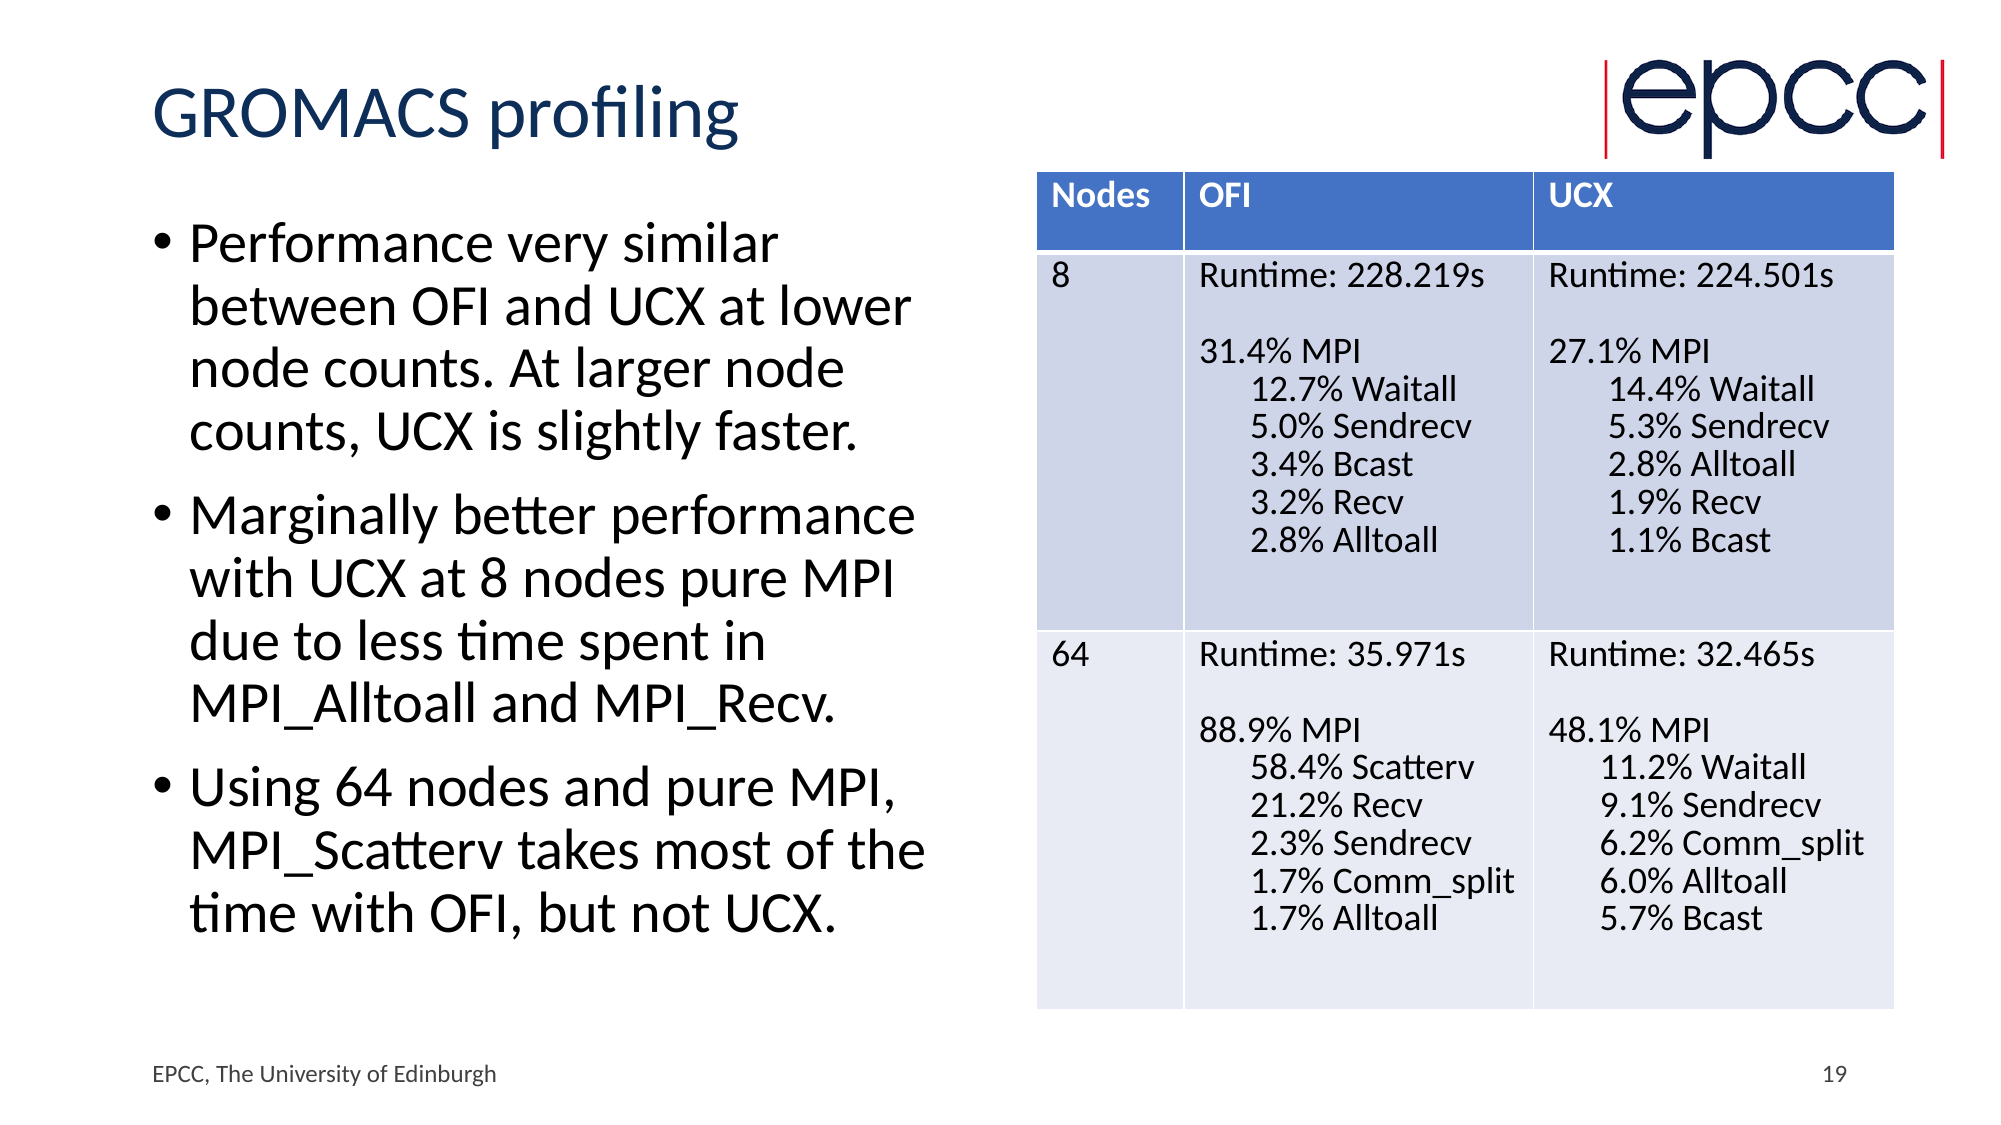

# GROMACS profiling
| Nodes | OFI | UCX |
| --- | --- | --- |
| 8 | Runtime: 228.219s 31.4% MPI 12.7% Waitall 5.0% Sendrecv 3.4% Bcast 3.2% Recv 2.8% Alltoall | Runtime: 224.501s 27.1% MPI 14.4% Waitall 5.3% Sendrecv 2.8% Alltoall 1.9% Recv 1.1% Bcast |
| 64 | Runtime: 35.971s 88.9% MPI 58.4% Scatterv 21.2% Recv 2.3% Sendrecv 1.7% Comm\_split 1.7% Alltoall | Runtime: 32.465s 48.1% MPI 11.2% Waitall 9.1% Sendrecv 6.2% Comm\_split 6.0% Alltoall 5.7% Bcast |
Performance very similar between OFI and UCX at lower node counts. At larger node counts, UCX is slightly faster.
Marginally better performance with UCX at 8 nodes pure MPI due to less time spent in MPI_Alltoall and MPI_Recv.
Using 64 nodes and pure MPI, MPI_Scatterv takes most of the time with OFI, but not UCX.

EPCC, The University of Edinburgh
19